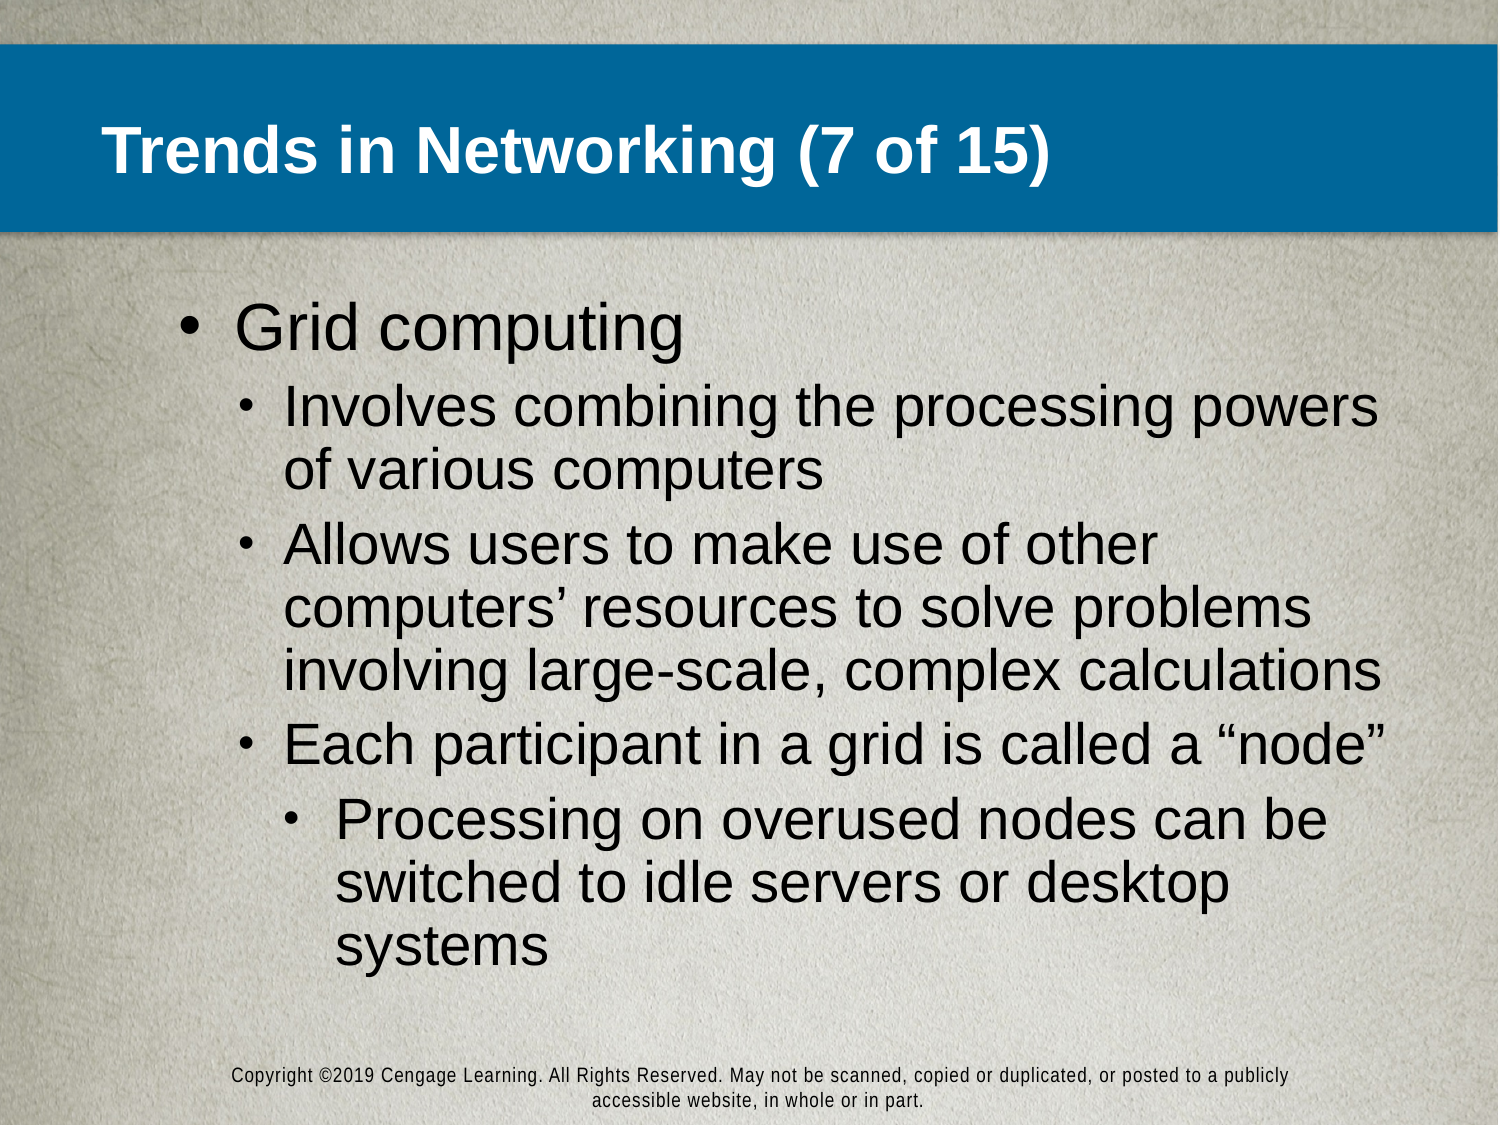

# Trends in Networking (7 of 15)
Grid computing
Involves combining the processing powers of various computers
Allows users to make use of other computers’ resources to solve problems involving large-scale, complex calculations
Each participant in a grid is called a “node”
Processing on overused nodes can be switched to idle servers or desktop systems